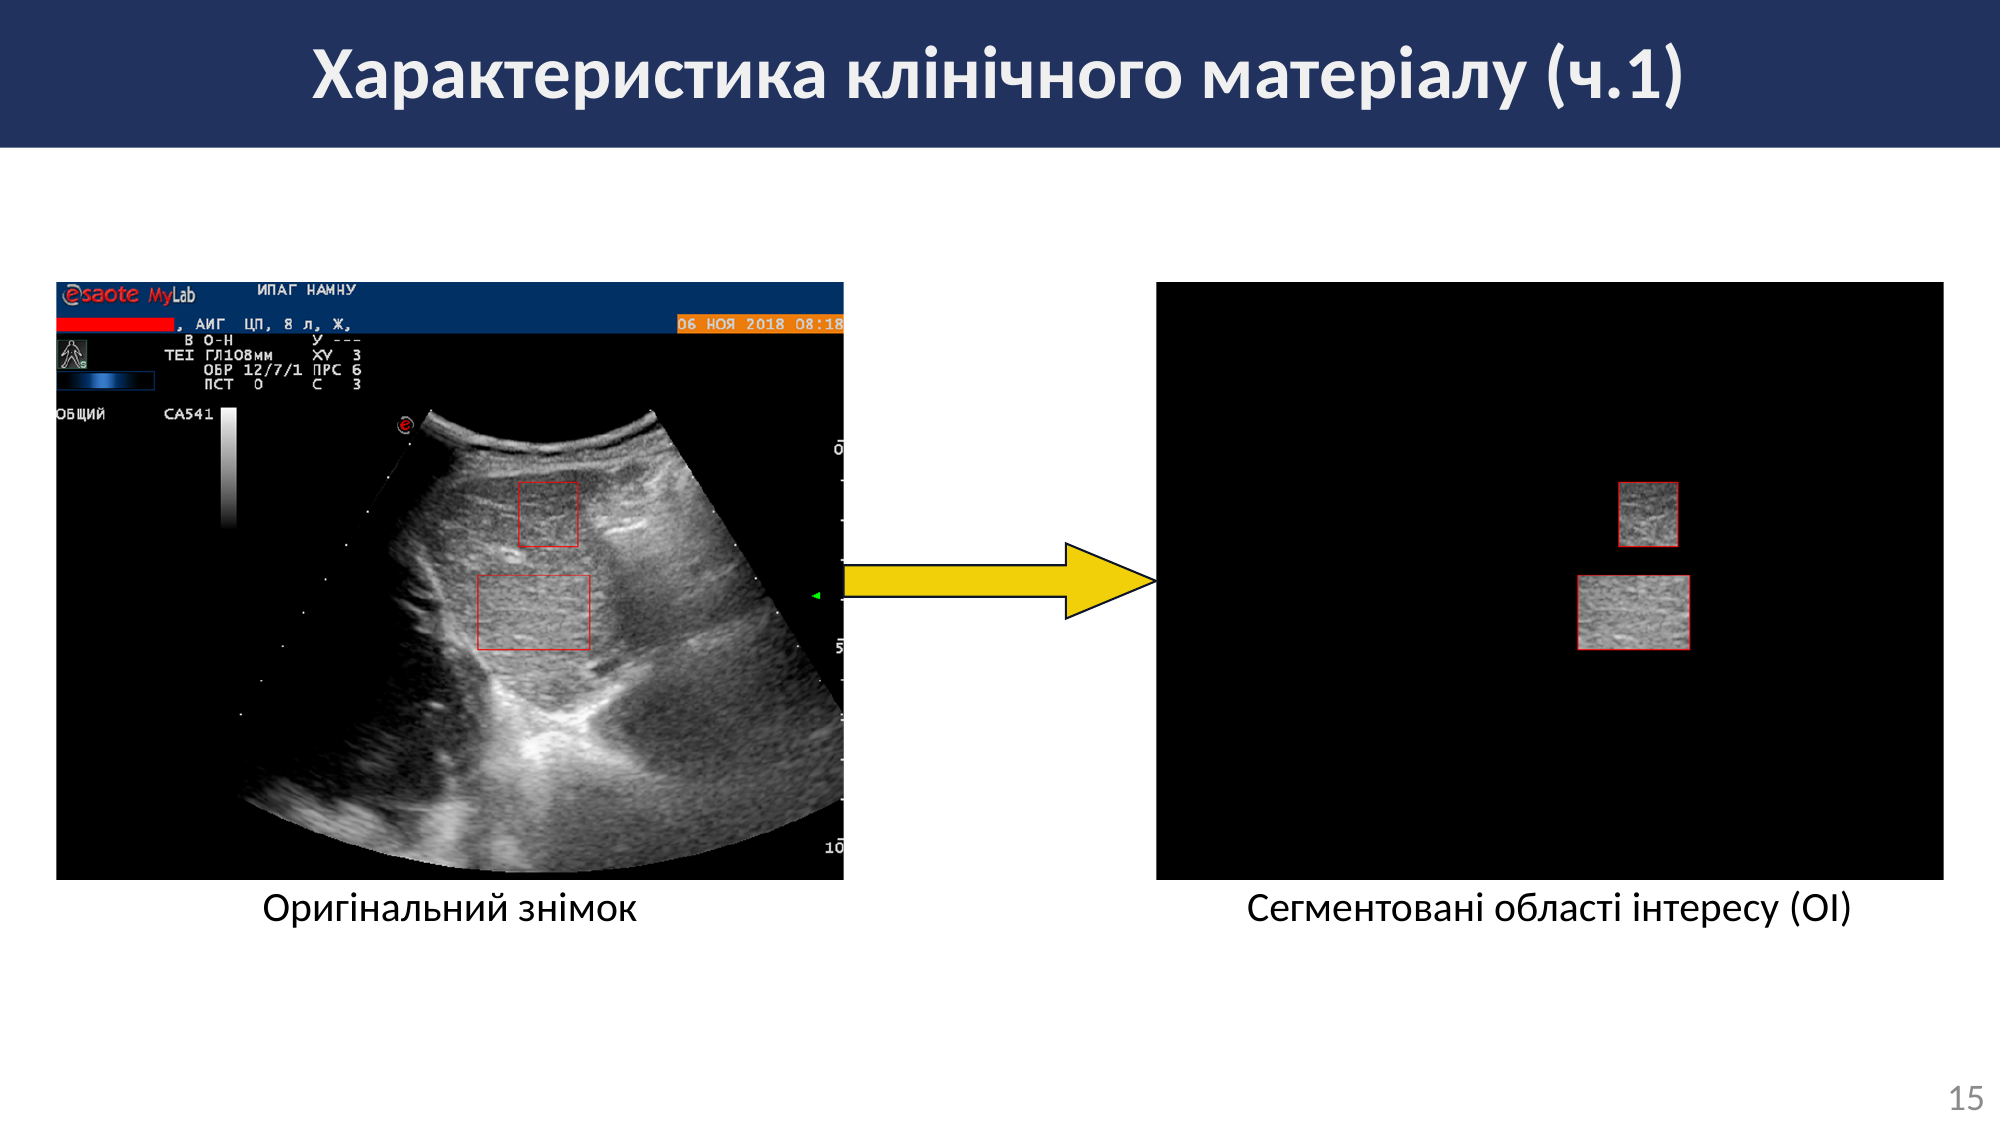

Характеристика клінічного матеріалу (ч.1)

Оригінальний знімок
Сегментовані області інтересу (ОІ)
15